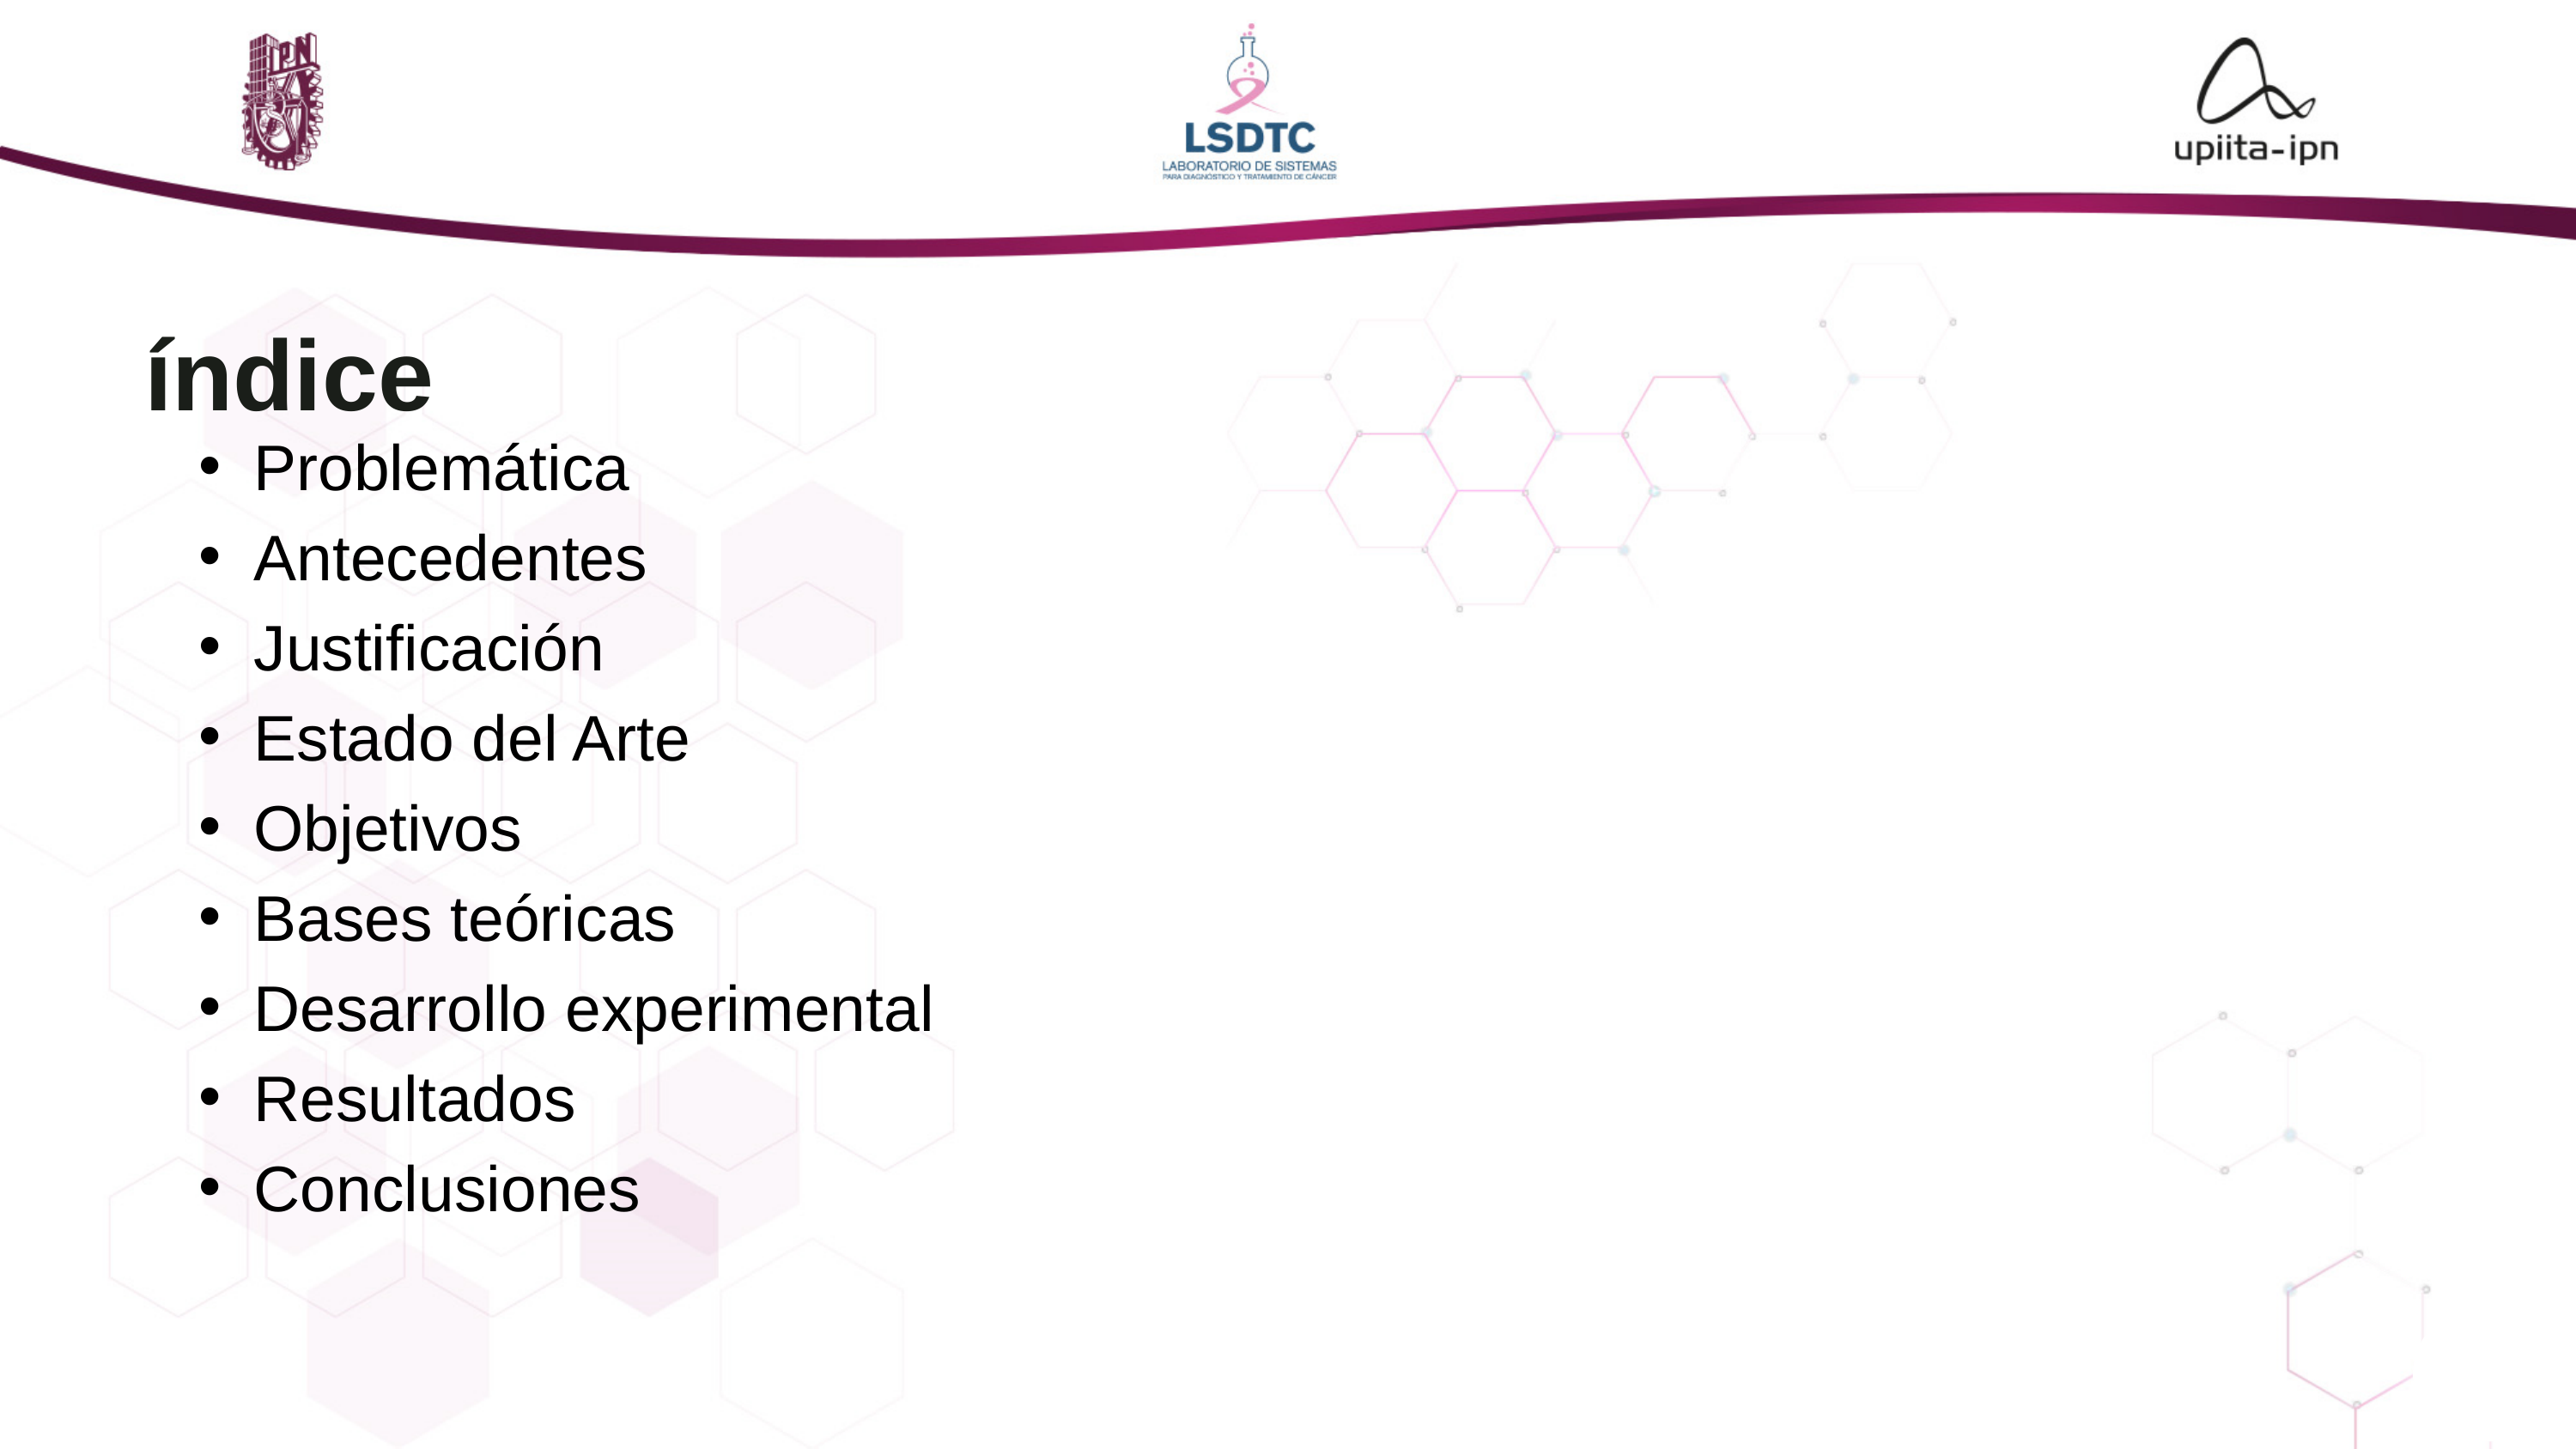

índice
Problemática
Antecedentes
Justificación
Estado del Arte
Objetivos
Bases teóricas
Desarrollo experimental
Resultados
Conclusiones